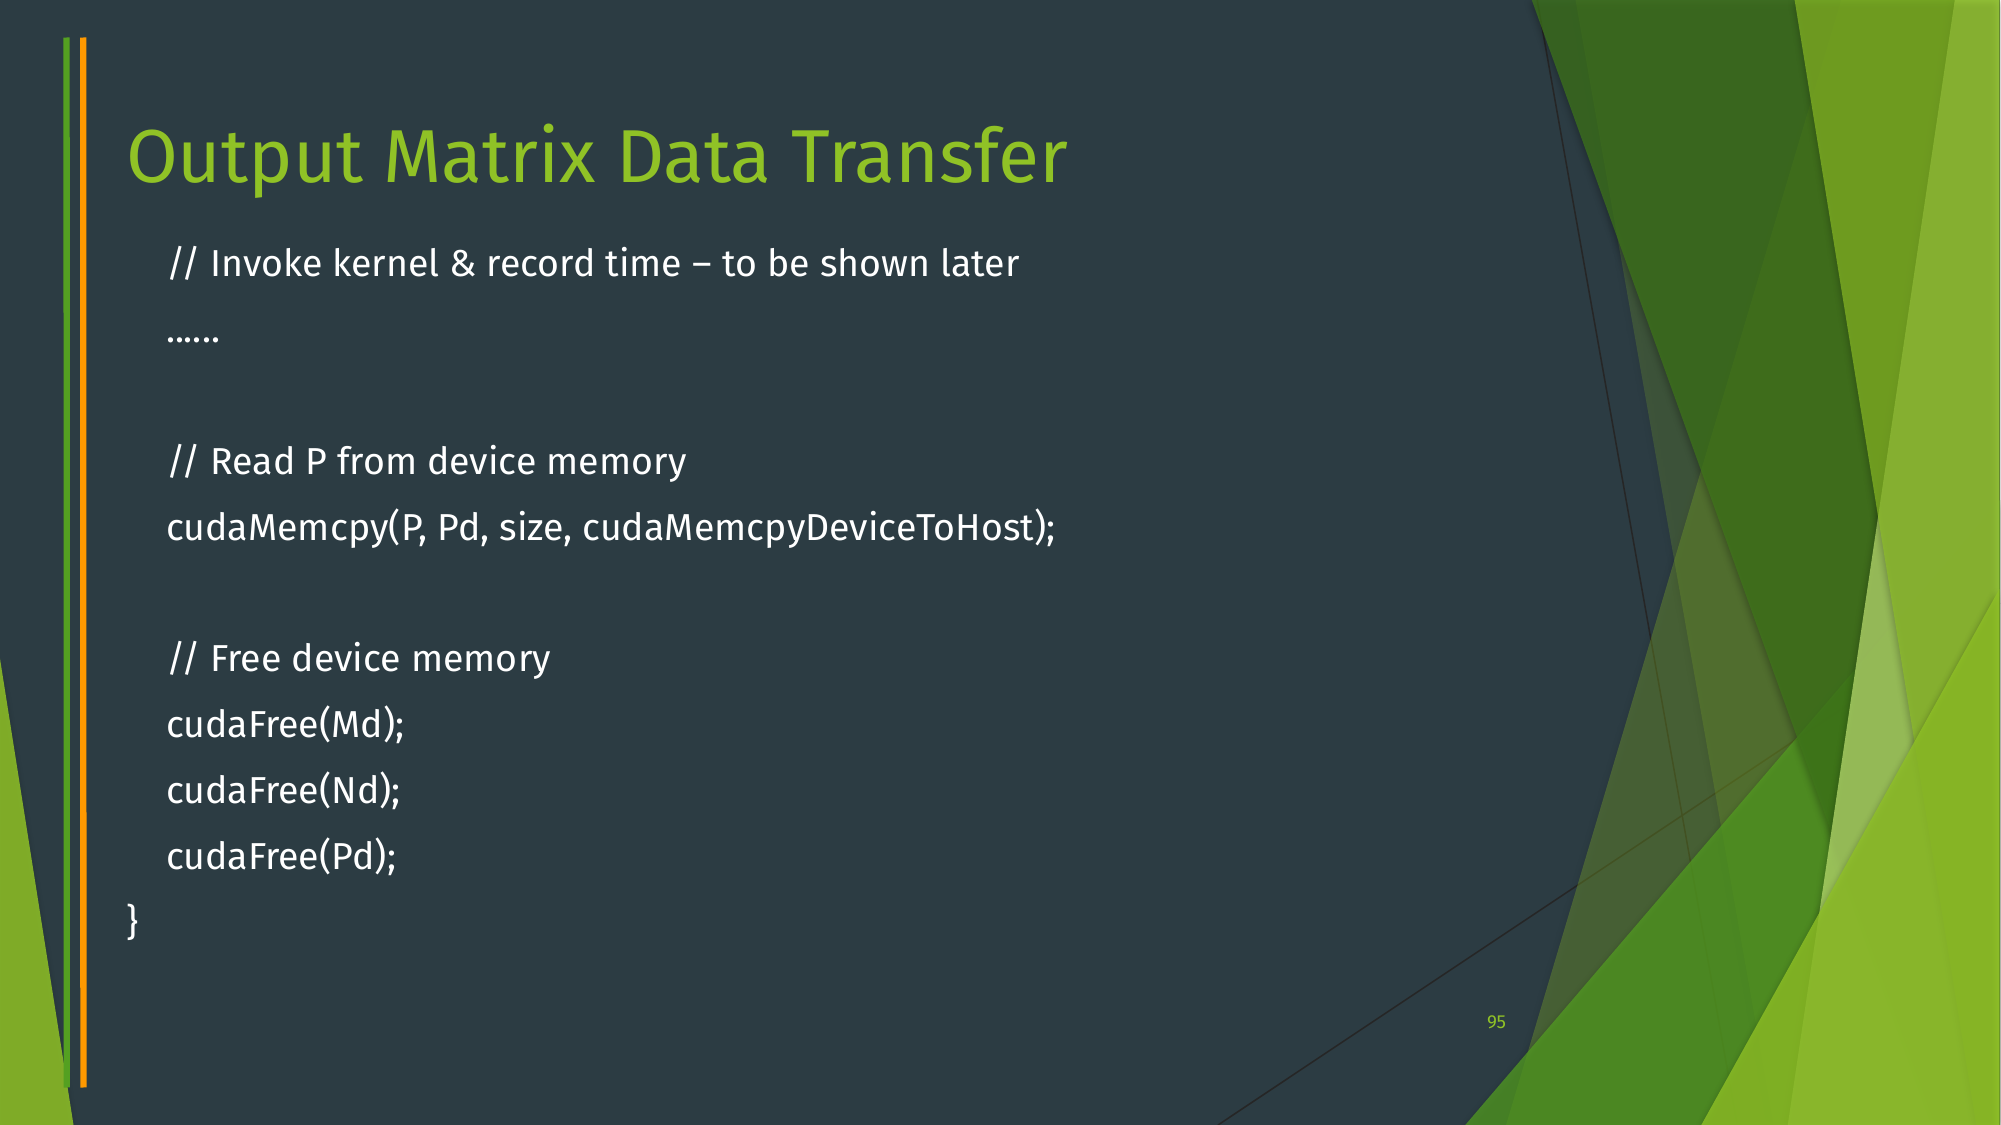

# Output Matrix Data Transfer
    // Invoke kernel & record time – to be shown later
    ......

    // Read P from device memory
    cudaMemcpy(P, Pd, size, cudaMemcpyDeviceToHost);

    // Free device memory
    cudaFree(Md);
    cudaFree(Nd);
    cudaFree(Pd);
}
95